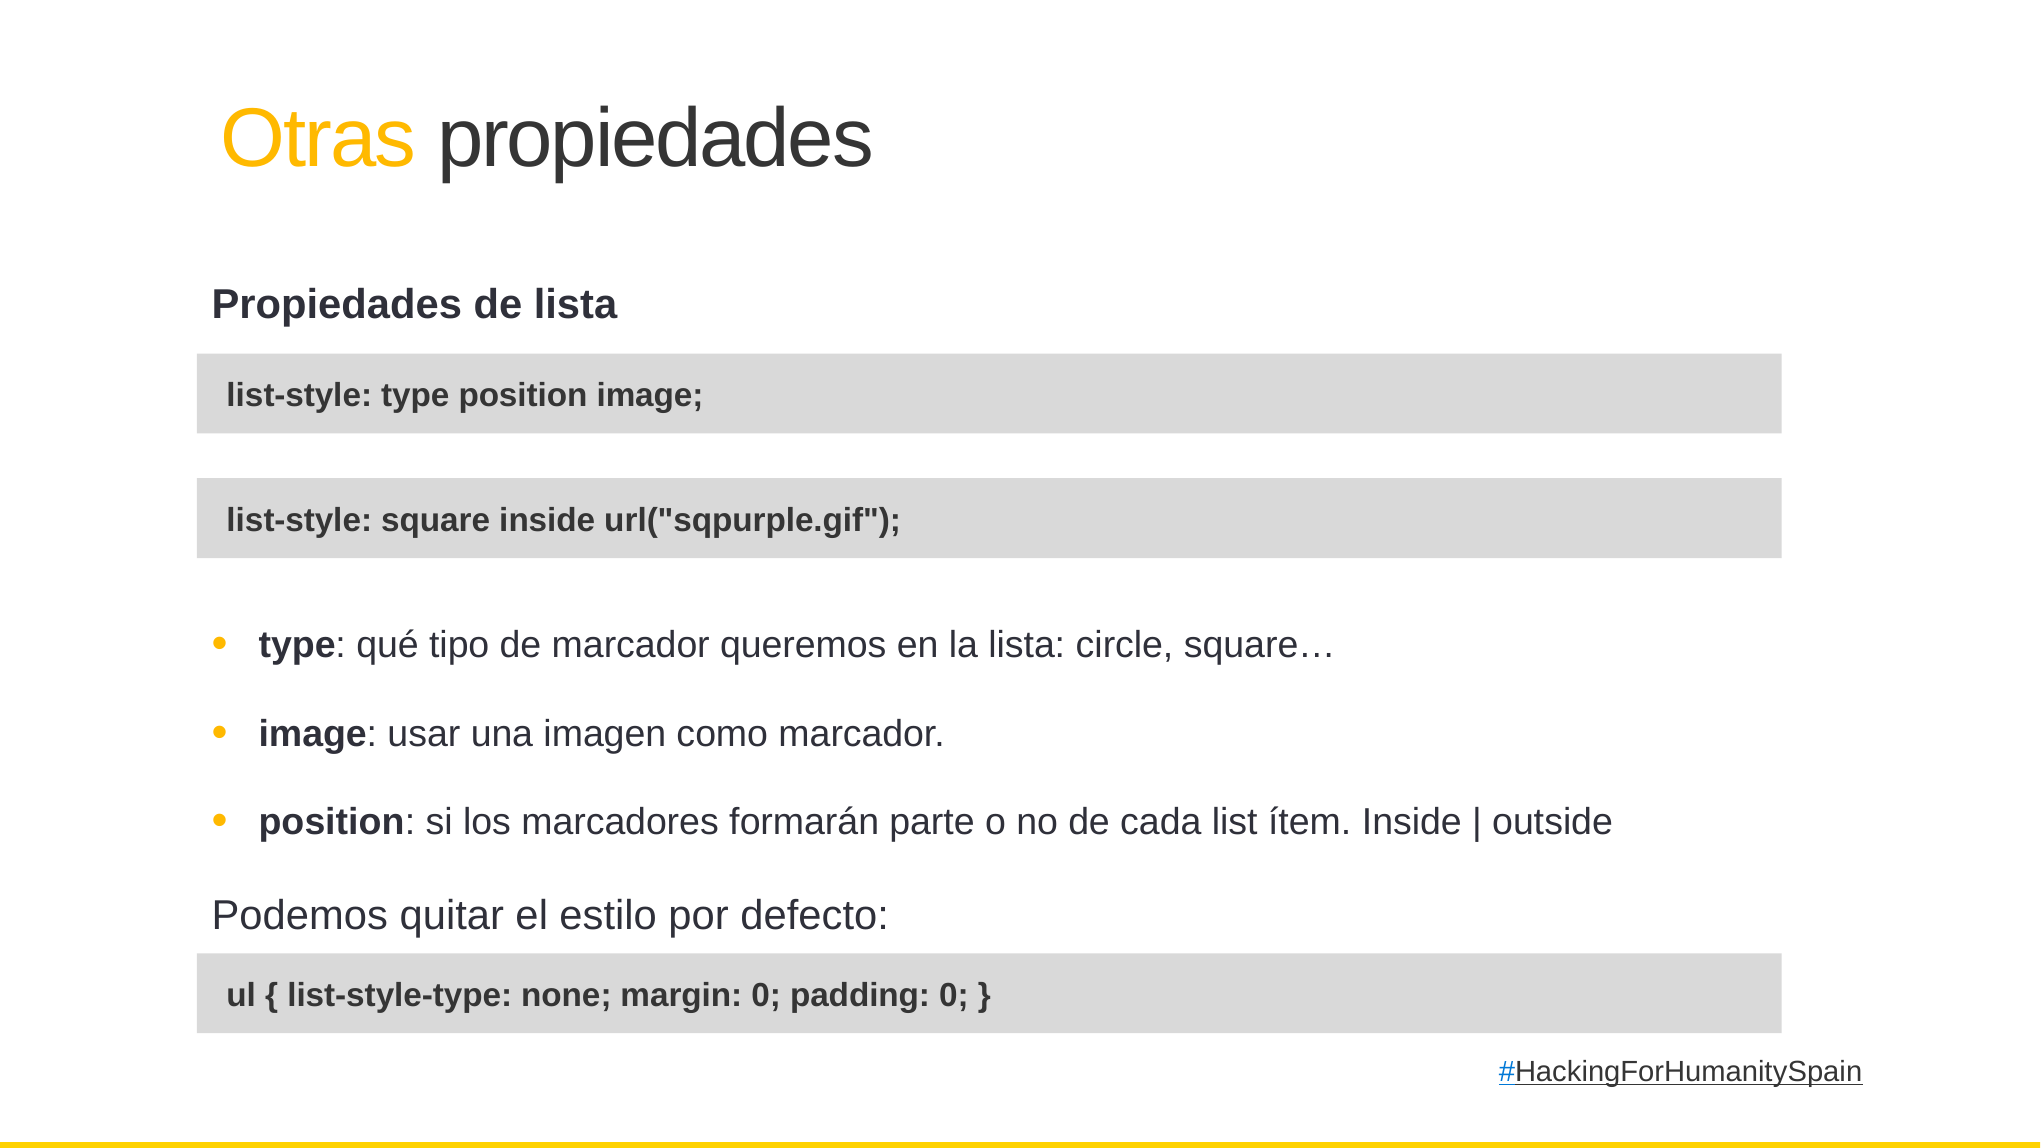

Otras propiedades
Propiedades de lista

type: qué tipo de marcador queremos en la lista: circle, square…
image: usar una imagen como marcador.
position: si los marcadores formarán parte o no de cada list ítem. Inside | outside
Podemos quitar el estilo por defecto:

list-style: type position image;
list-style: square inside url("sqpurple.gif");
ul { list-style-type: none; margin: 0; padding: 0; }
#HackingForHumanitySpain